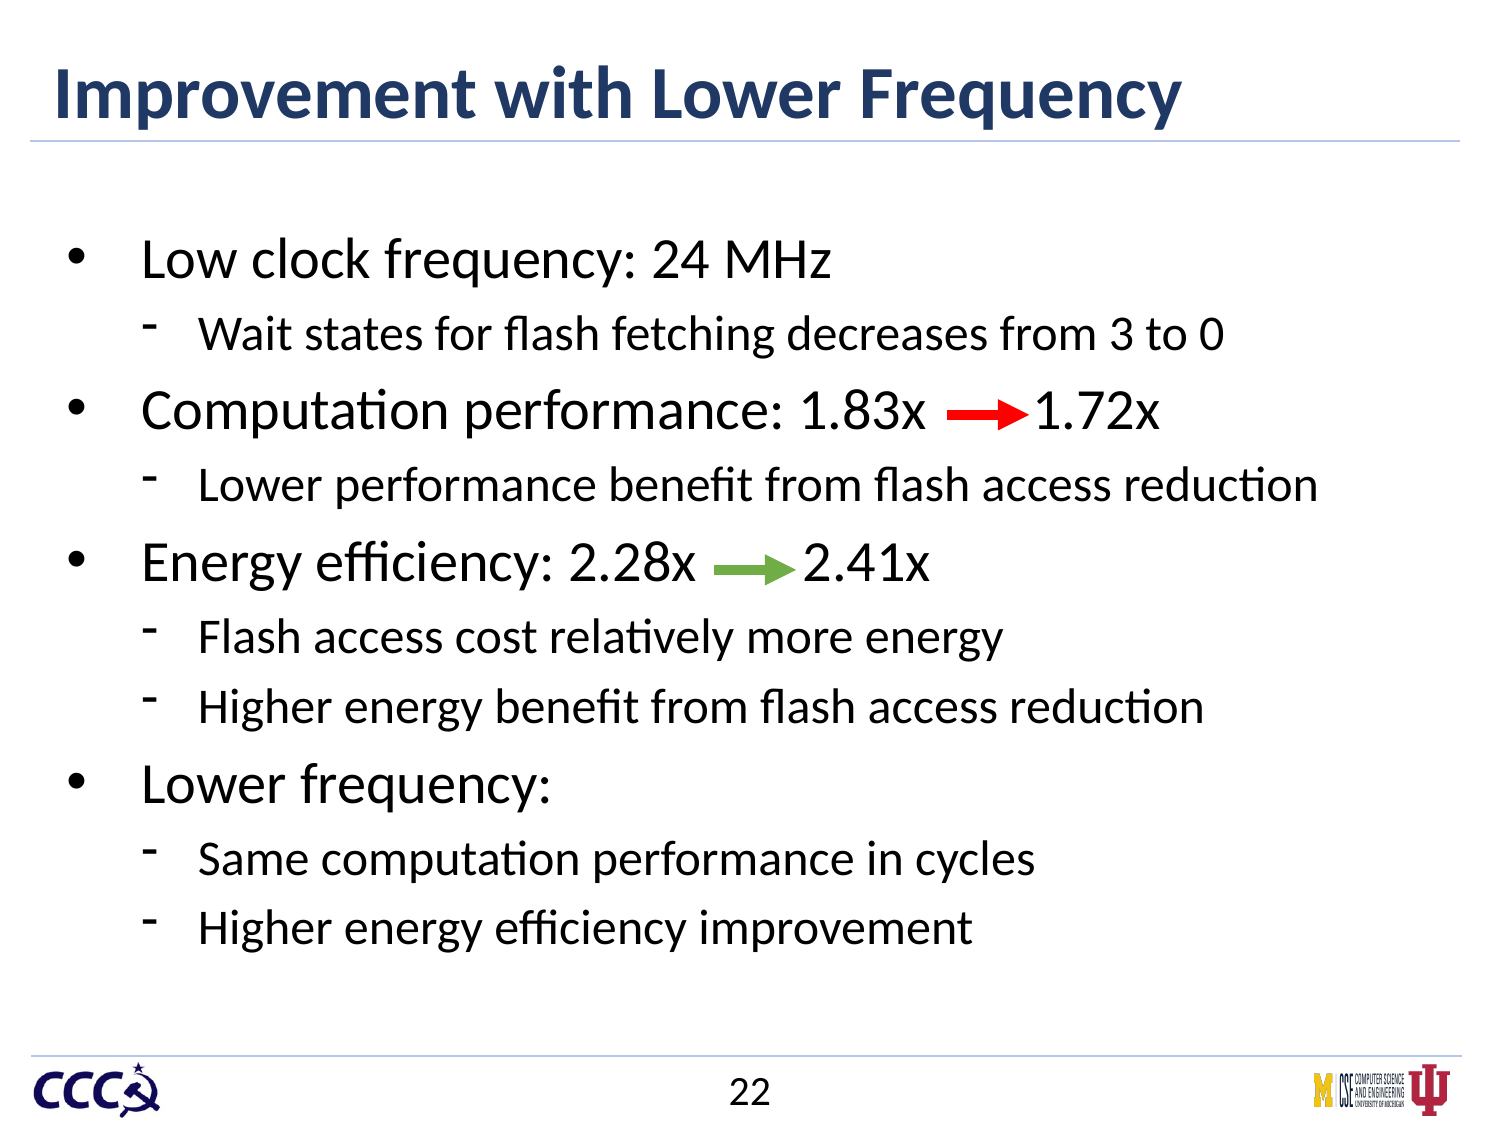

# Improvement with Lower Frequency
Low clock frequency: 24 MHz
Wait states for flash fetching decreases from 3 to 0
Computation performance: 1.83x        1.72x
Lower performance benefit from flash access reduction
Energy efficiency: 2.28x        2.41x
Flash access cost relatively more energy
Higher energy benefit from flash access reduction
Lower frequency:
Same computation performance in cycles
Higher energy efficiency improvement
22